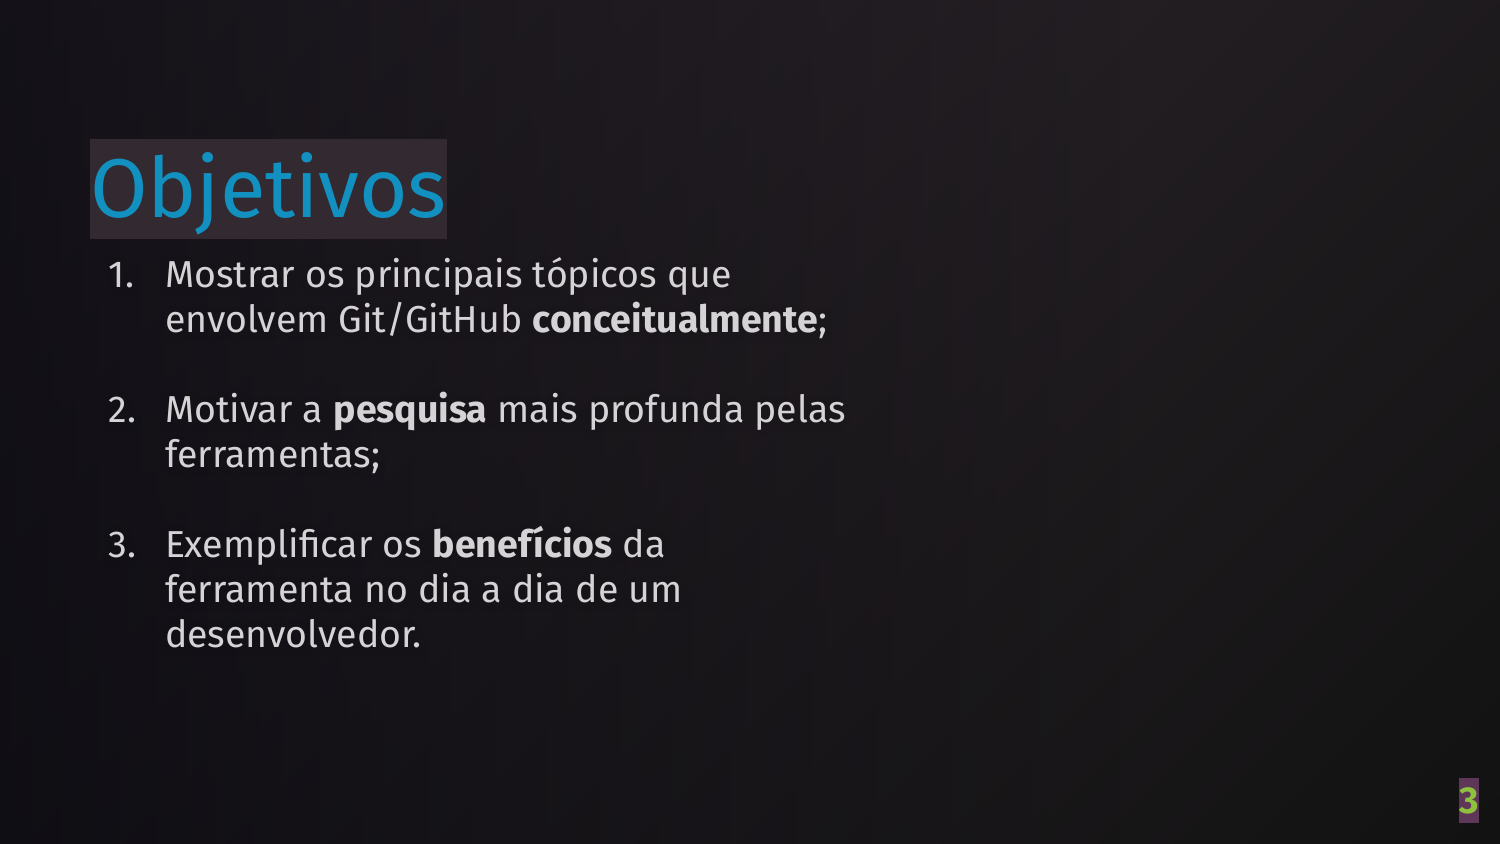

# Objetivos
Mostrar os principais tópicos que envolvem Git/GitHub conceitualmente;

Motivar a pesquisa mais profunda pelas ferramentas;

Exemplificar os benefícios da ferramenta no dia a dia de um desenvolvedor.

3